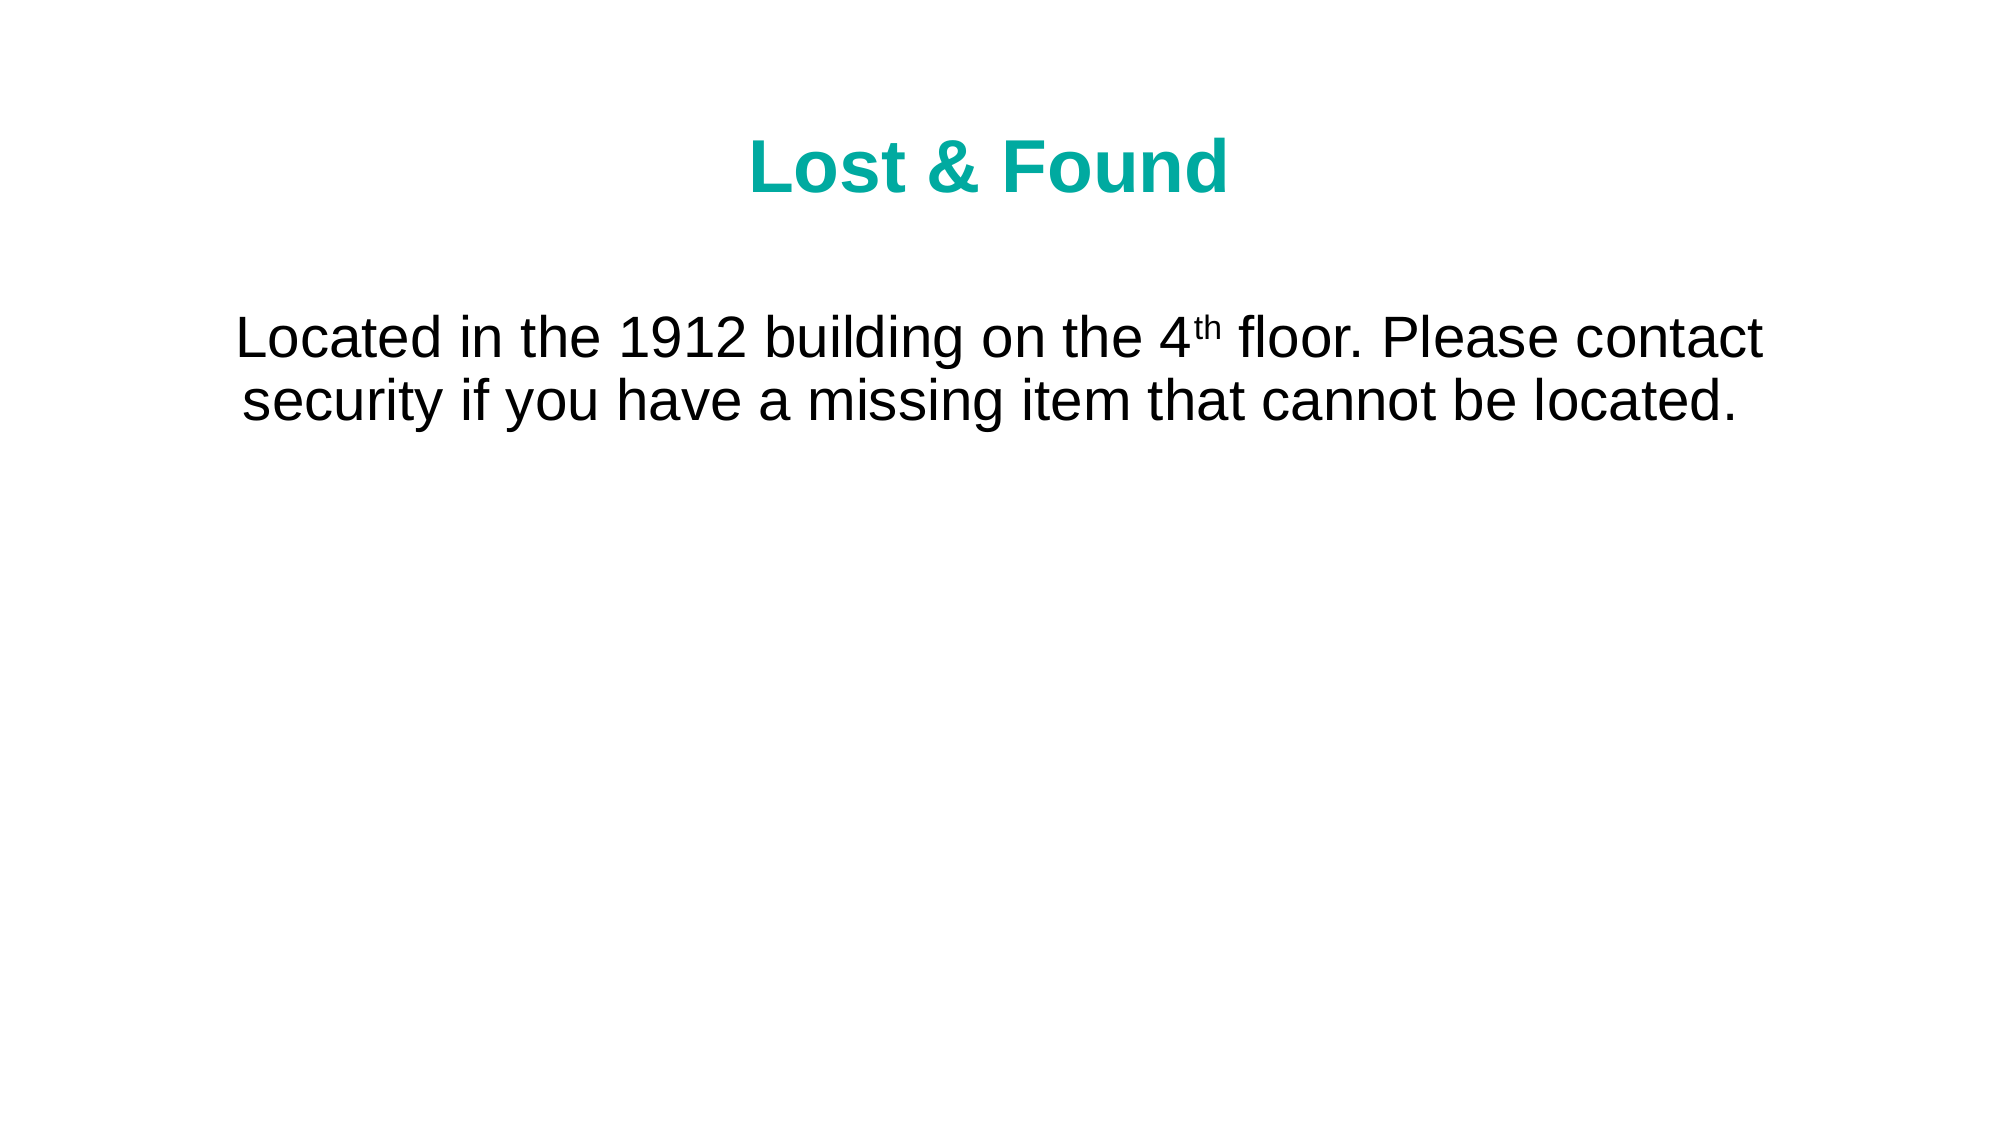

# Lost & Found
Located in the 1912 building on the 4th floor. Please contact security if you have a missing item that cannot be located.